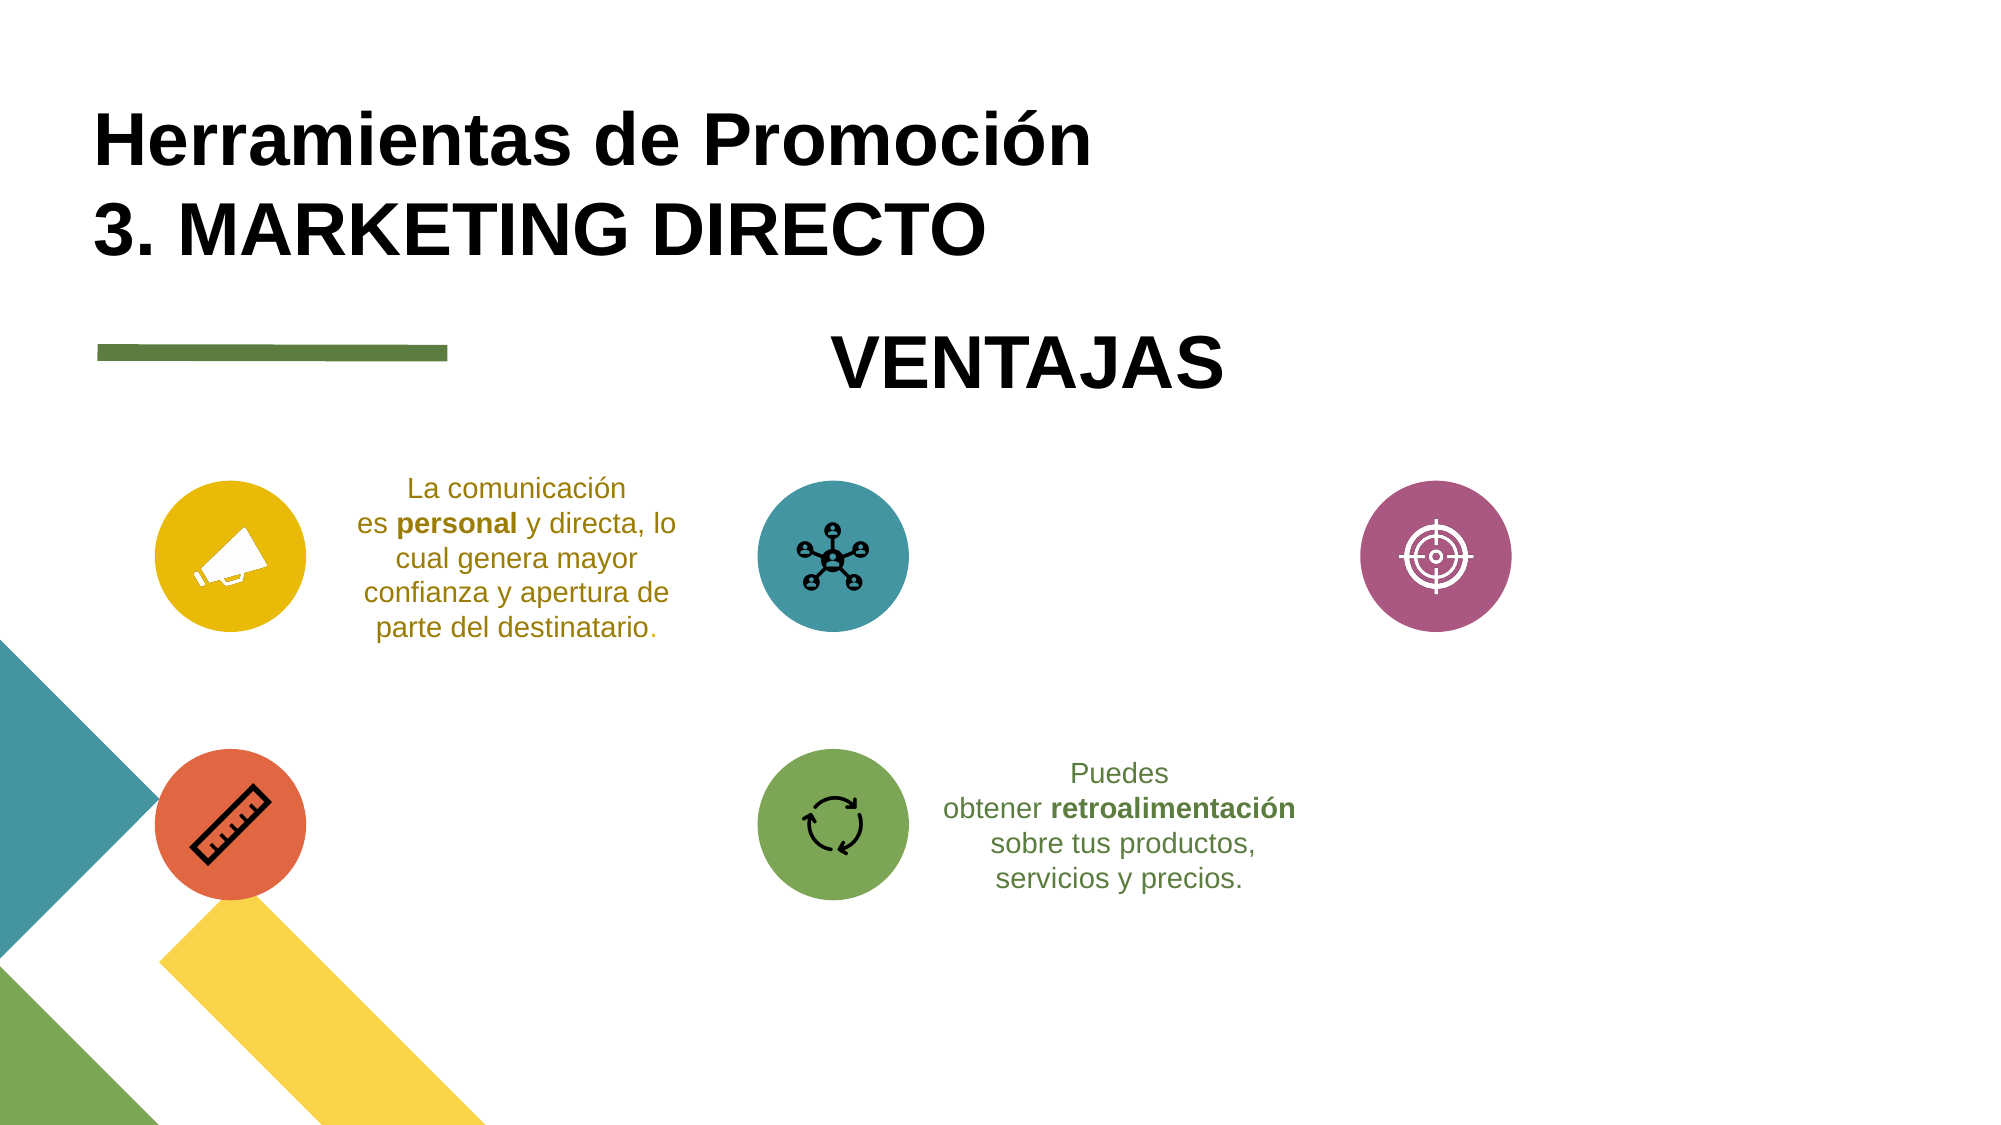

Herramientas de Promoción
3. MARKETING DIRECTO
VENTAJAS
La comunicación es personal y directa, lo cual genera mayor confianza y apertura de parte del destinatario.
Es posible enviar mensajes específicos a segmentos particulares de clientes (ya sean clientes potenciales o actuales).
Cuanto más segmentadas sean tus campañas, más éxito tendrán, por lo que será más rentable.
Algunas campañas son medibles. Esto puede ayudarte a planificar futuras campañas.
Puedes obtener retroalimentación sobre tus productos, servicios y precios.